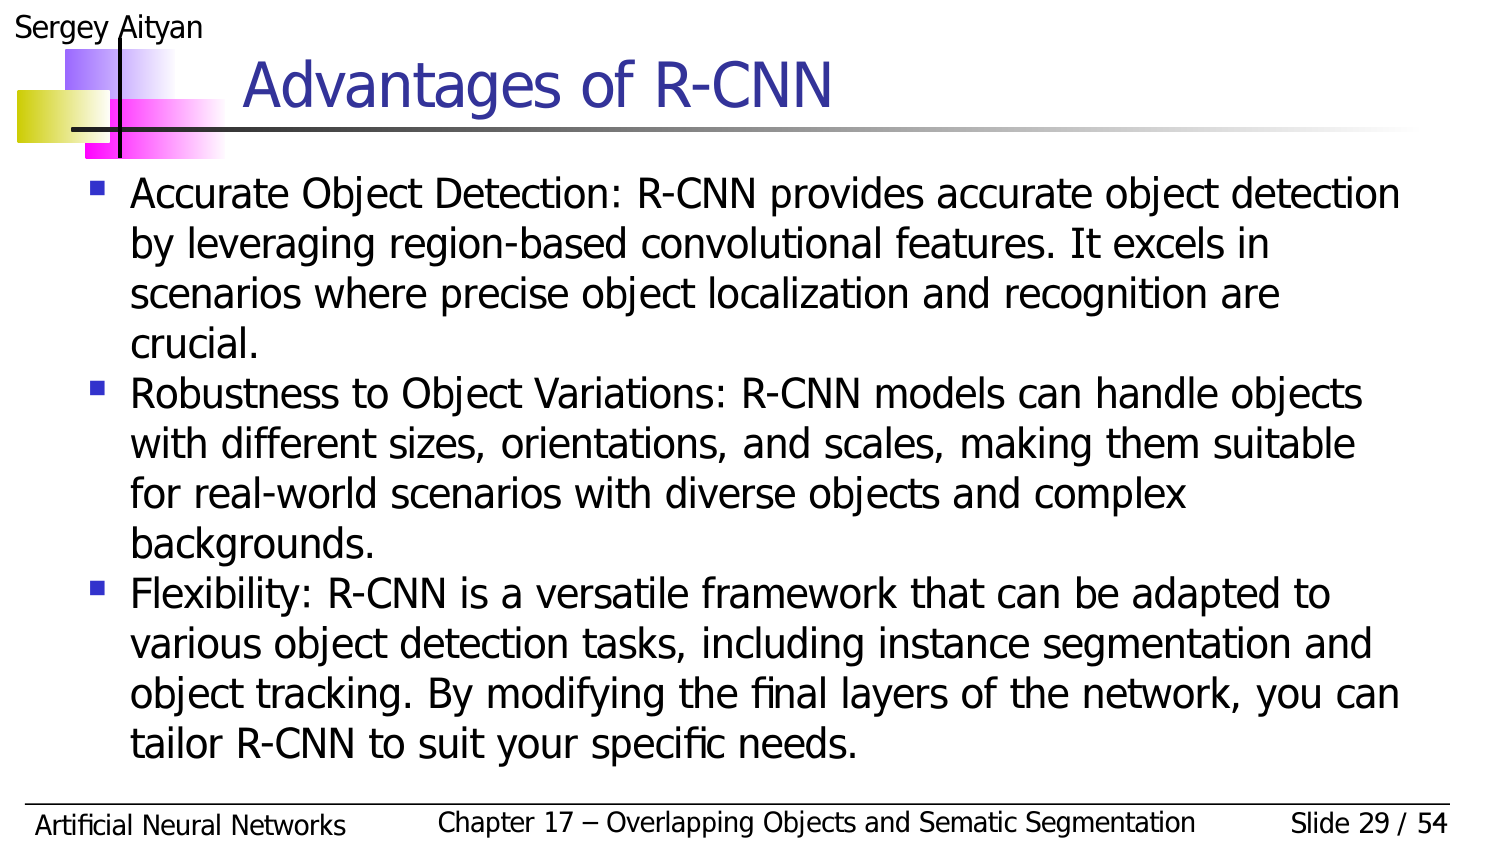

# Advantages of R-CNN
Accurate Object Detection: R-CNN provides accurate object detection by leveraging region-based convolutional features. It excels in scenarios where precise object localization and recognition are crucial.
Robustness to Object Variations: R-CNN models can handle objects with different sizes, orientations, and scales, making them suitable for real-world scenarios with diverse objects and complex backgrounds.
Flexibility: R-CNN is a versatile framework that can be adapted to various object detection tasks, including instance segmentation and object tracking. By modifying the final layers of the network, you can tailor R-CNN to suit your specific needs.